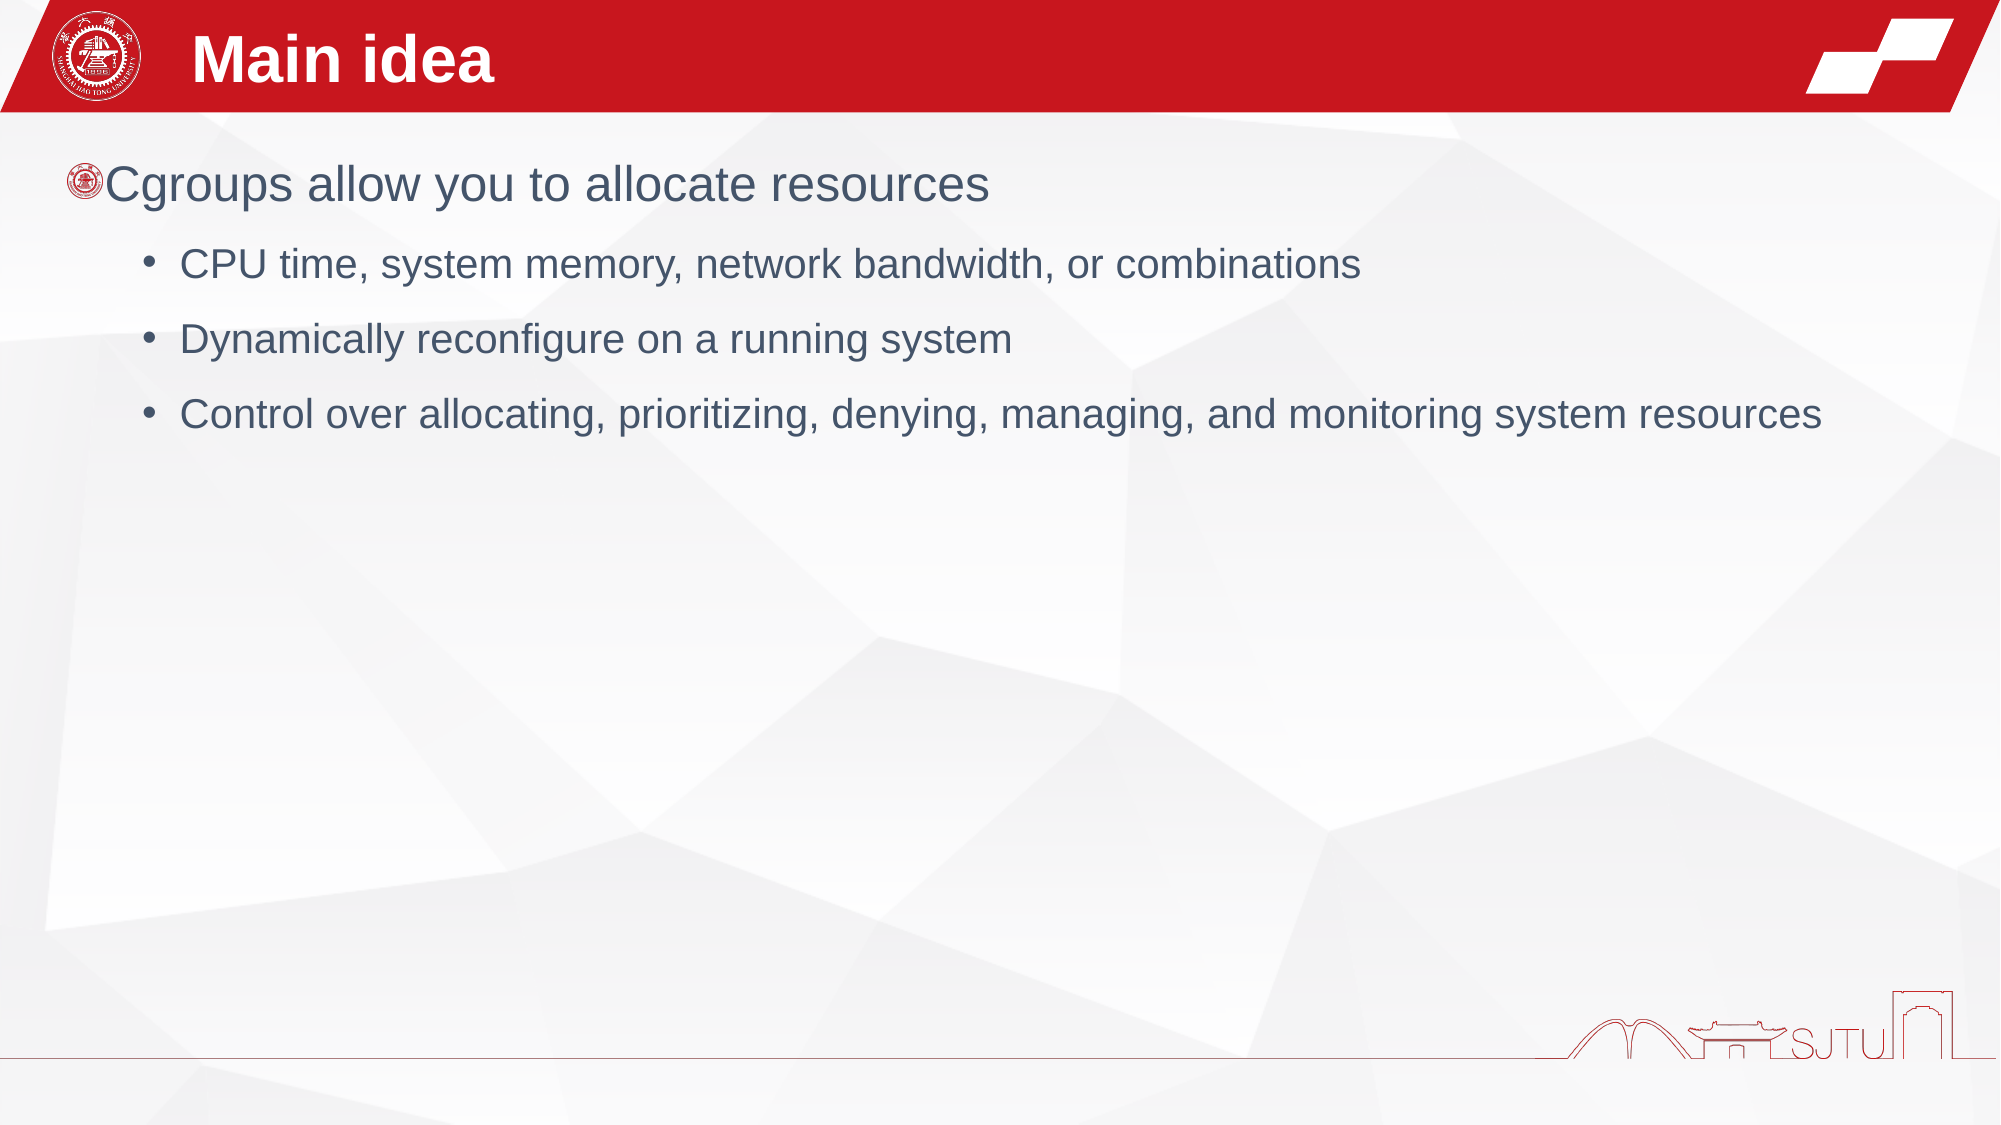

Main idea
Cgroups allow you to allocate resources
CPU time, system memory, network bandwidth, or combinations
Dynamically reconfigure on a running system
Control over allocating, prioritizing, denying, managing, and monitoring system resources